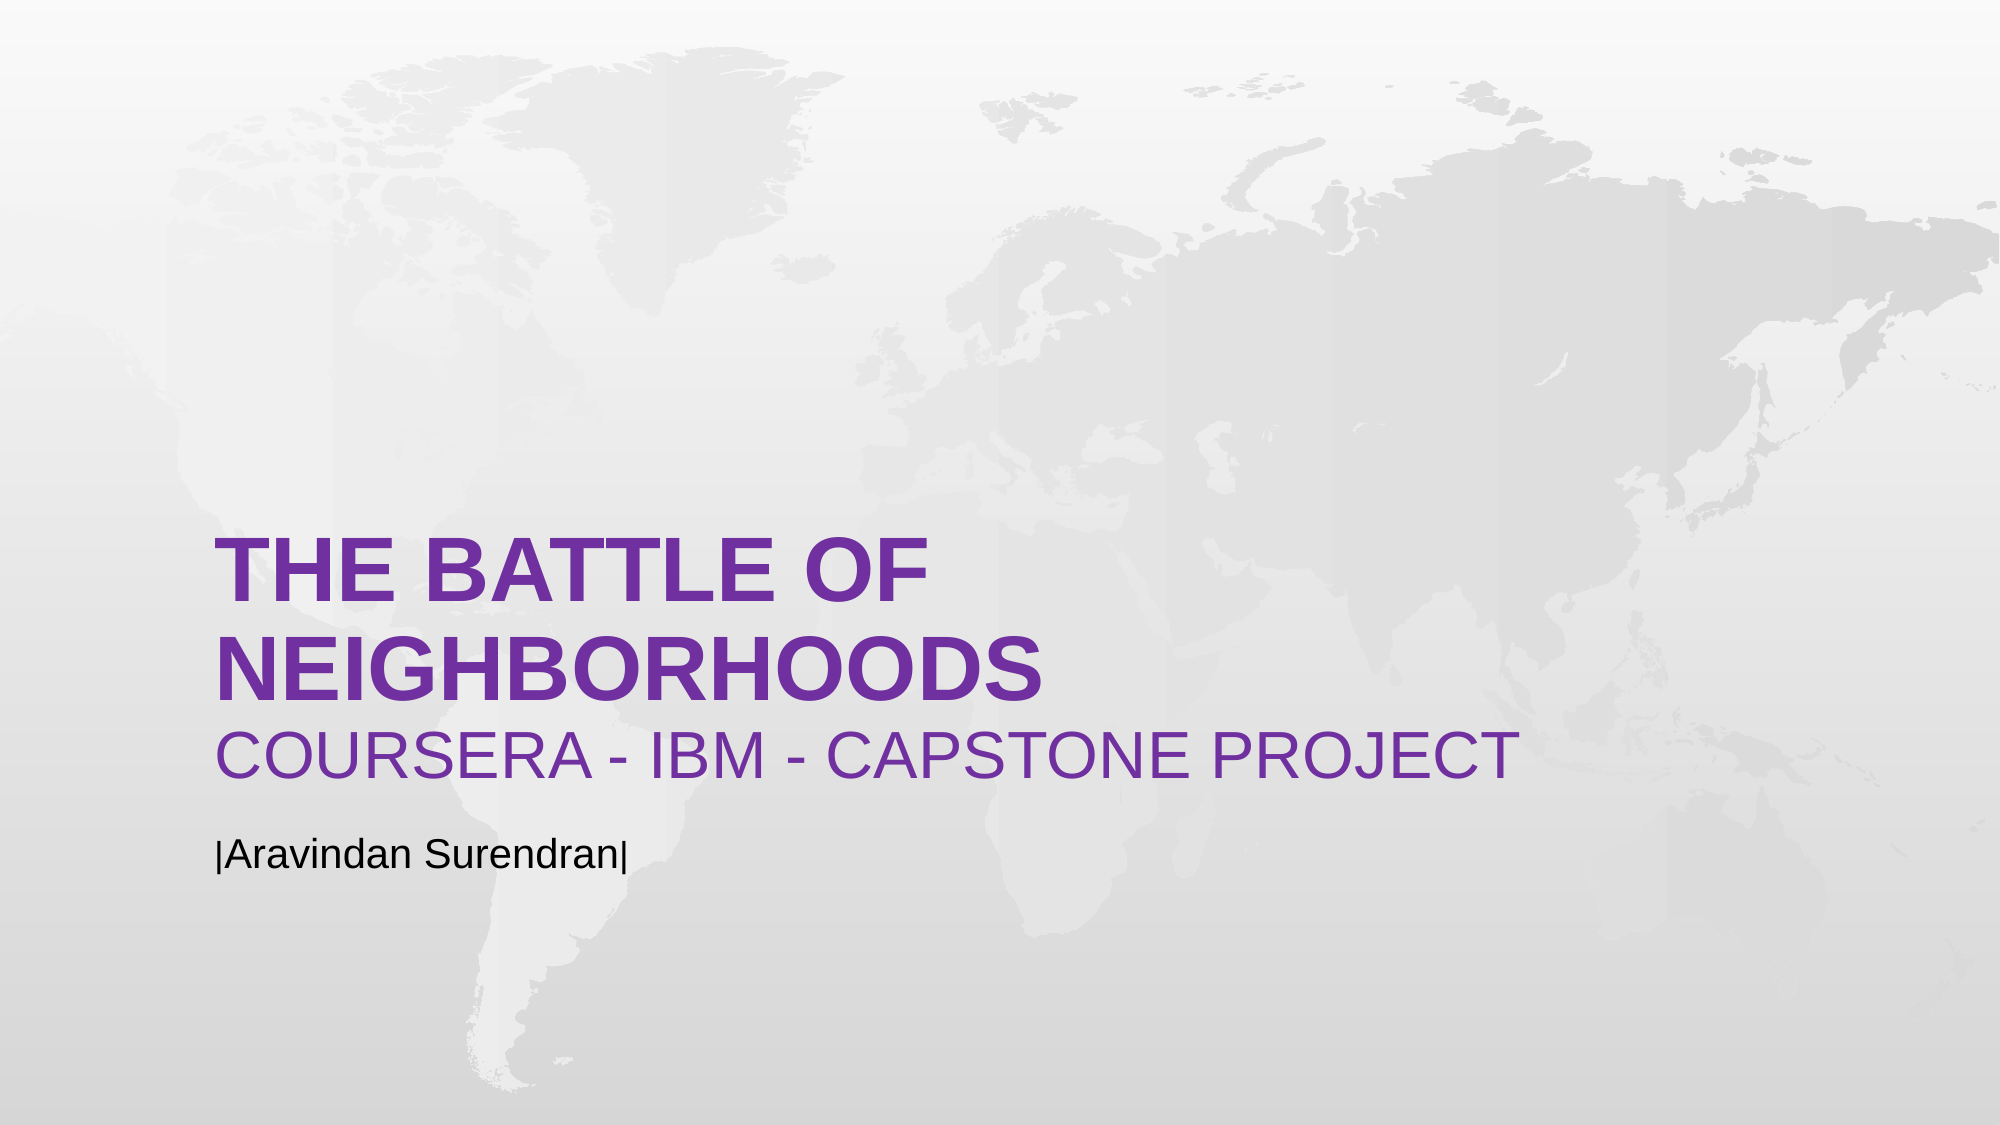

# The battle of neighborhoods coursera - iBM - Capstone project
|Aravindan Surendran|